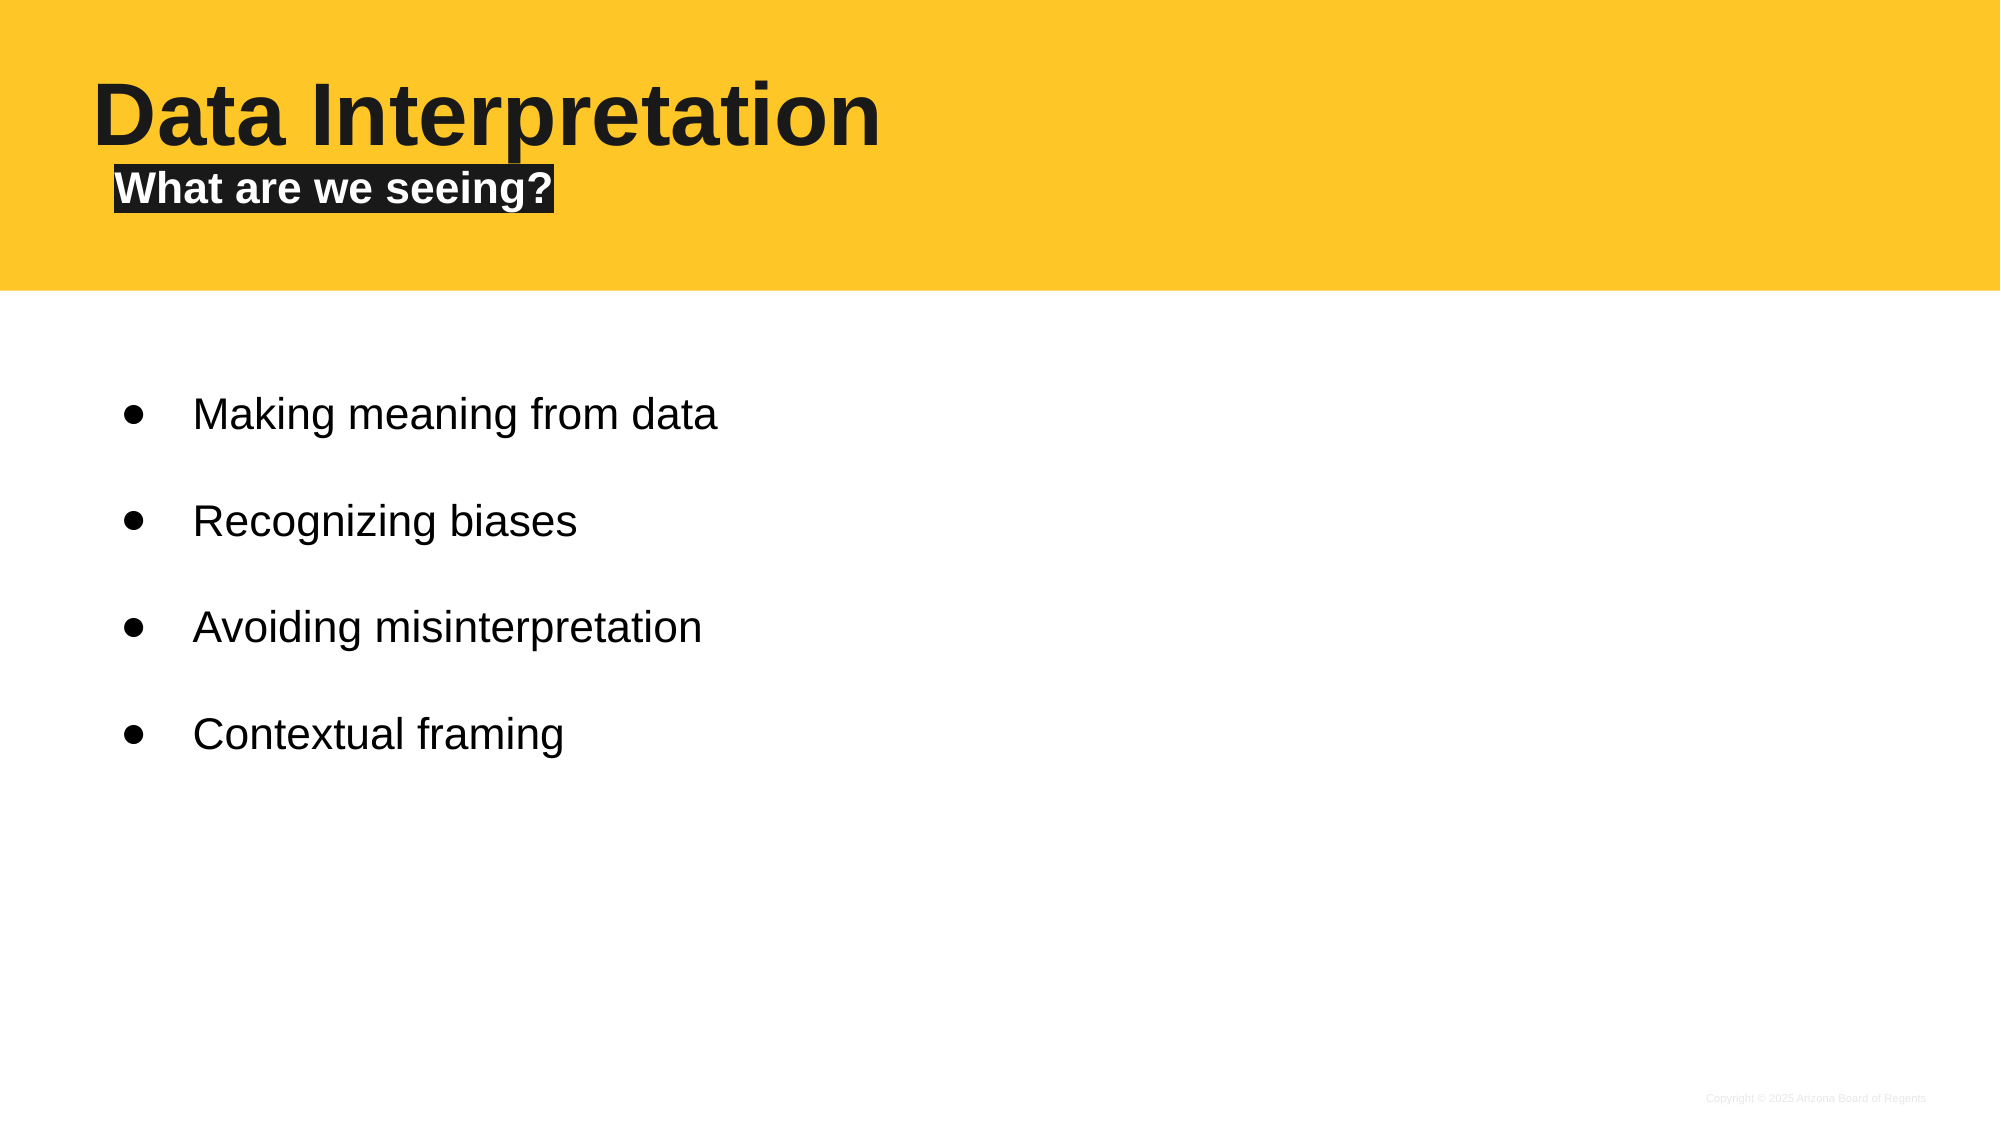

# Data Interpretation
What are we seeing?
Making meaning from data

Recognizing biases

Avoiding misinterpretation

Contextual framing